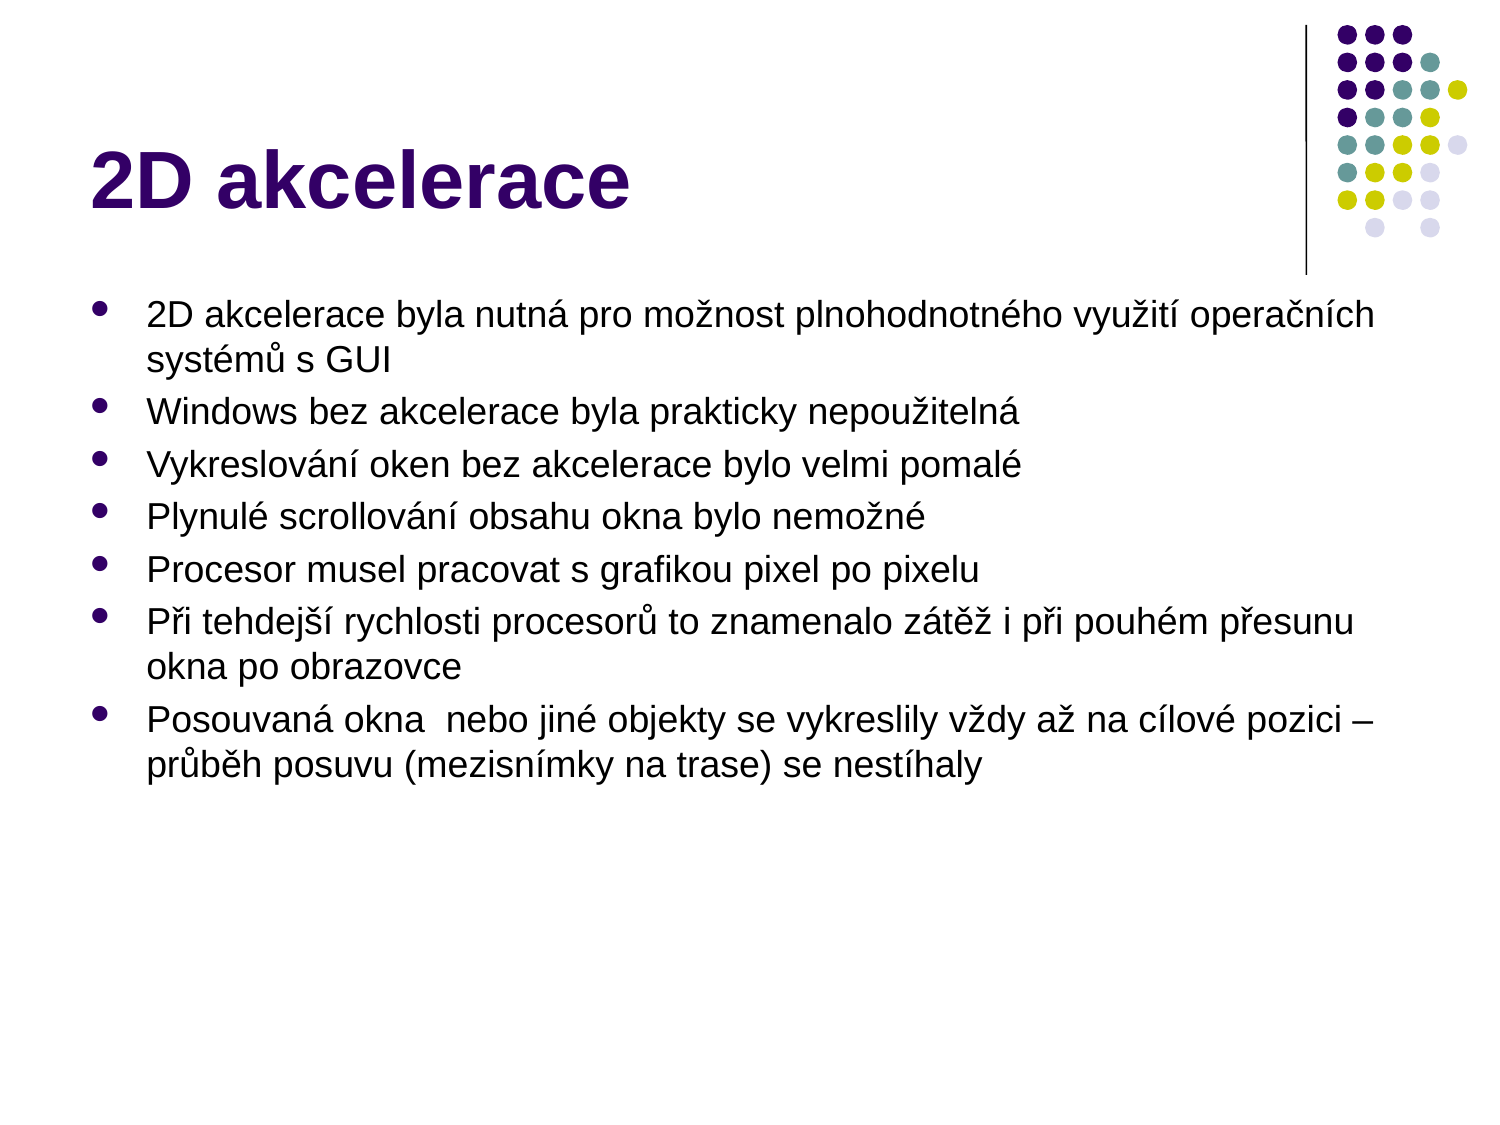

# 2D akcelerace
2D akcelerace byla nutná pro možnost plnohodnotného využití operačních systémů s GUI
Windows bez akcelerace byla prakticky nepoužitelná
Vykreslování oken bez akcelerace bylo velmi pomalé
Plynulé scrollování obsahu okna bylo nemožné
Procesor musel pracovat s grafikou pixel po pixelu
Při tehdejší rychlosti procesorů to znamenalo zátěž i při pouhém přesunu okna po obrazovce
Posouvaná okna  nebo jiné objekty se vykreslily vždy až na cílové pozici – průběh posuvu (mezisnímky na trase) se nestíhaly